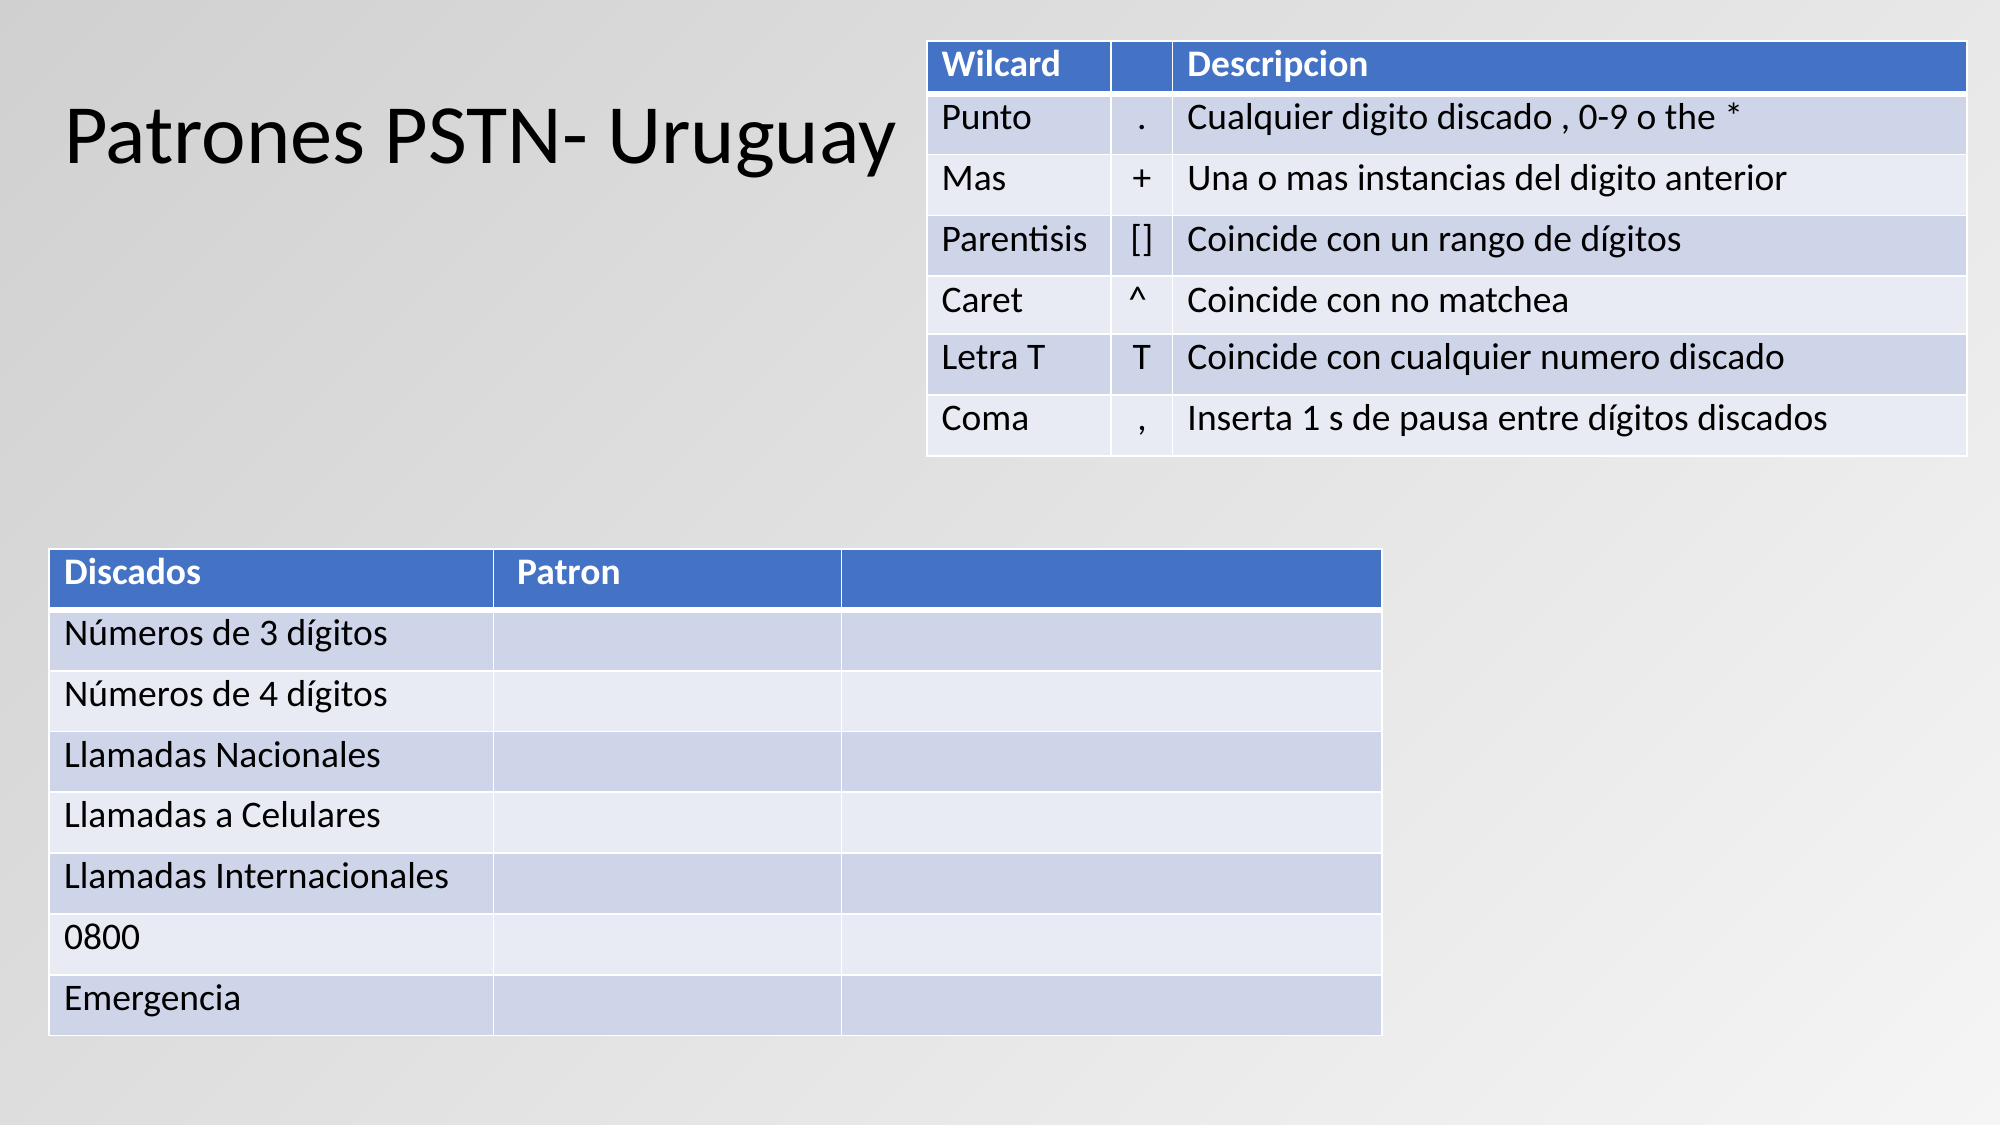

# Patrones PSTN- Uruguay
| Wilcard |  | Descripcion |
| --- | --- | --- |
| Punto | . | Cualquier digito discado , 0-9 o the \* |
| Mas | + | Una o mas instancias del digito anterior |
| Parentisis | [] | Coincide con un rango de dígitos |
| Caret | ^ | Coincide con no matchea |
| Letra T | T | Coincide con cualquier numero discado |
| Coma | , | Inserta 1 s de pausa entre dígitos discados |
| Discados | Patron |  |
| --- | --- | --- |
| Números de 3 dígitos |  |  |
| Números de 4 dígitos |  |  |
| Llamadas Nacionales |  |  |
| Llamadas a Celulares |  |  |
| Llamadas Internacionales |  |  |
| 0800 |  |  |
| Emergencia |  |  |